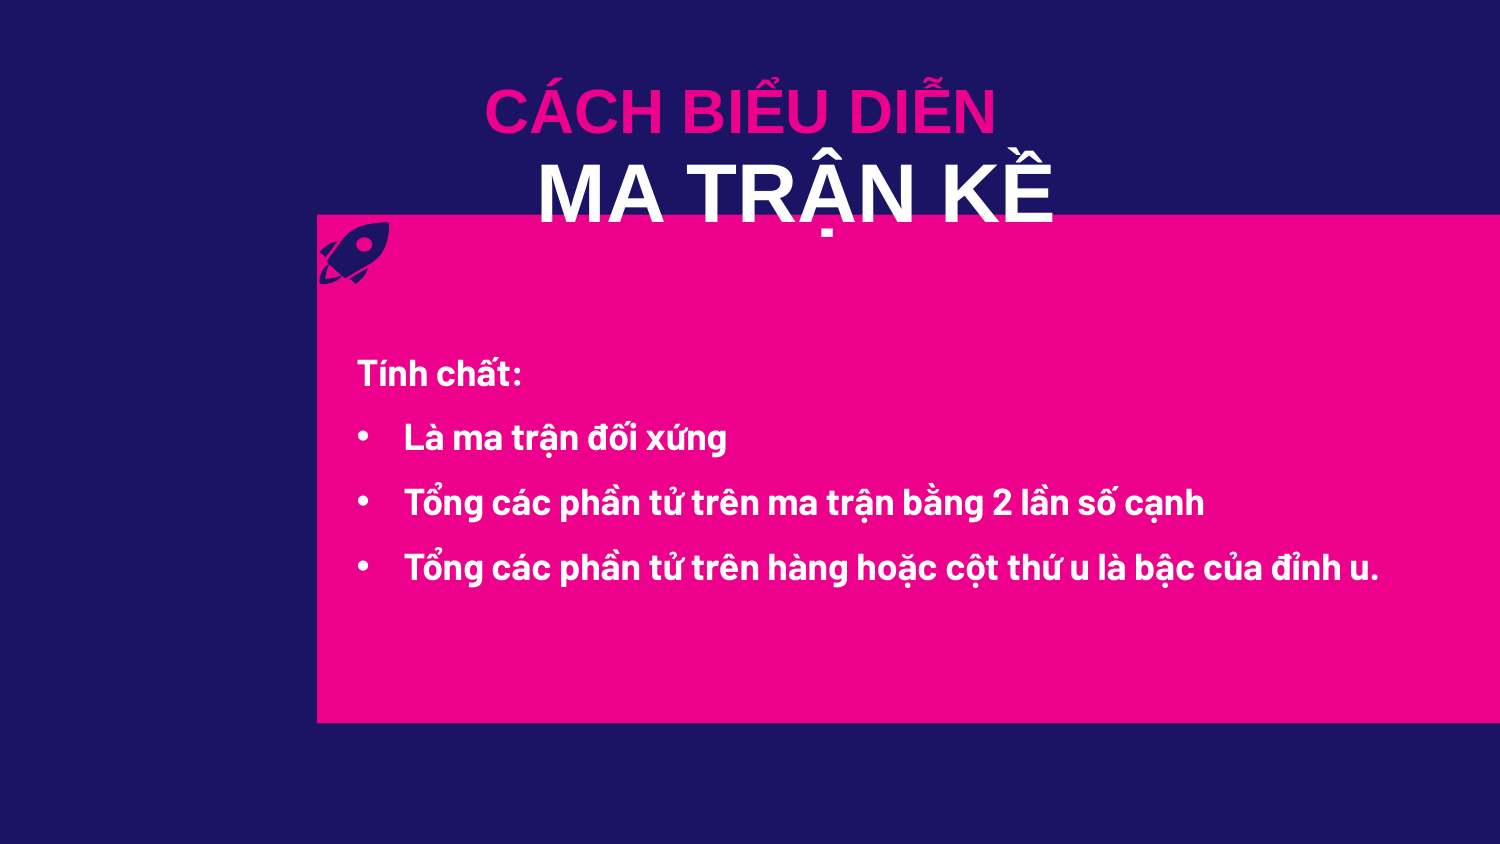

CÁCH BIỂU DIỄN
# MA TRẬN KỀ

Tính chất:
Là ma trận đối xứng
Tổng các phần tử trên ma trận bằng 2 lần số cạnh
Tổng các phần tử trên hàng hoặc cột thứ u là bậc của đỉnh u.

MA TRẬN KỀ

DANH SÁCH KỀ